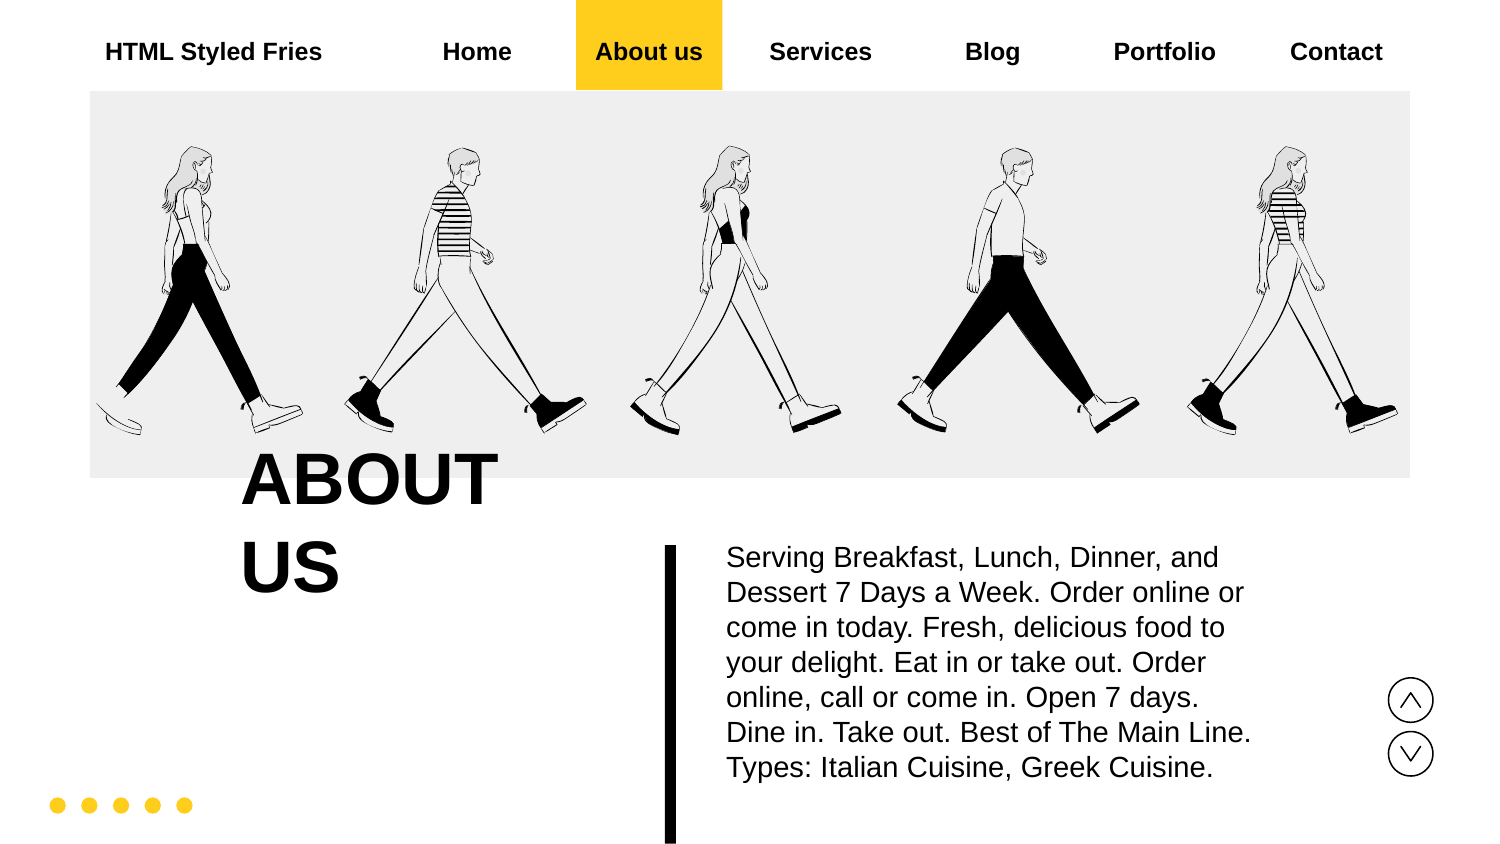

HTML Styled Fries
Home
About us
Services
Blog
Portfolio
Contact

# ABOUT US
Serving Breakfast, Lunch, Dinner, and Dessert 7 Days a Week. Order online or come in today. Fresh, delicious food to your delight. Eat in or take out. Order online, call or come in. Open 7 days. Dine in. Take out. Best of The Main Line. Types: Italian Cuisine, Greek Cuisine.